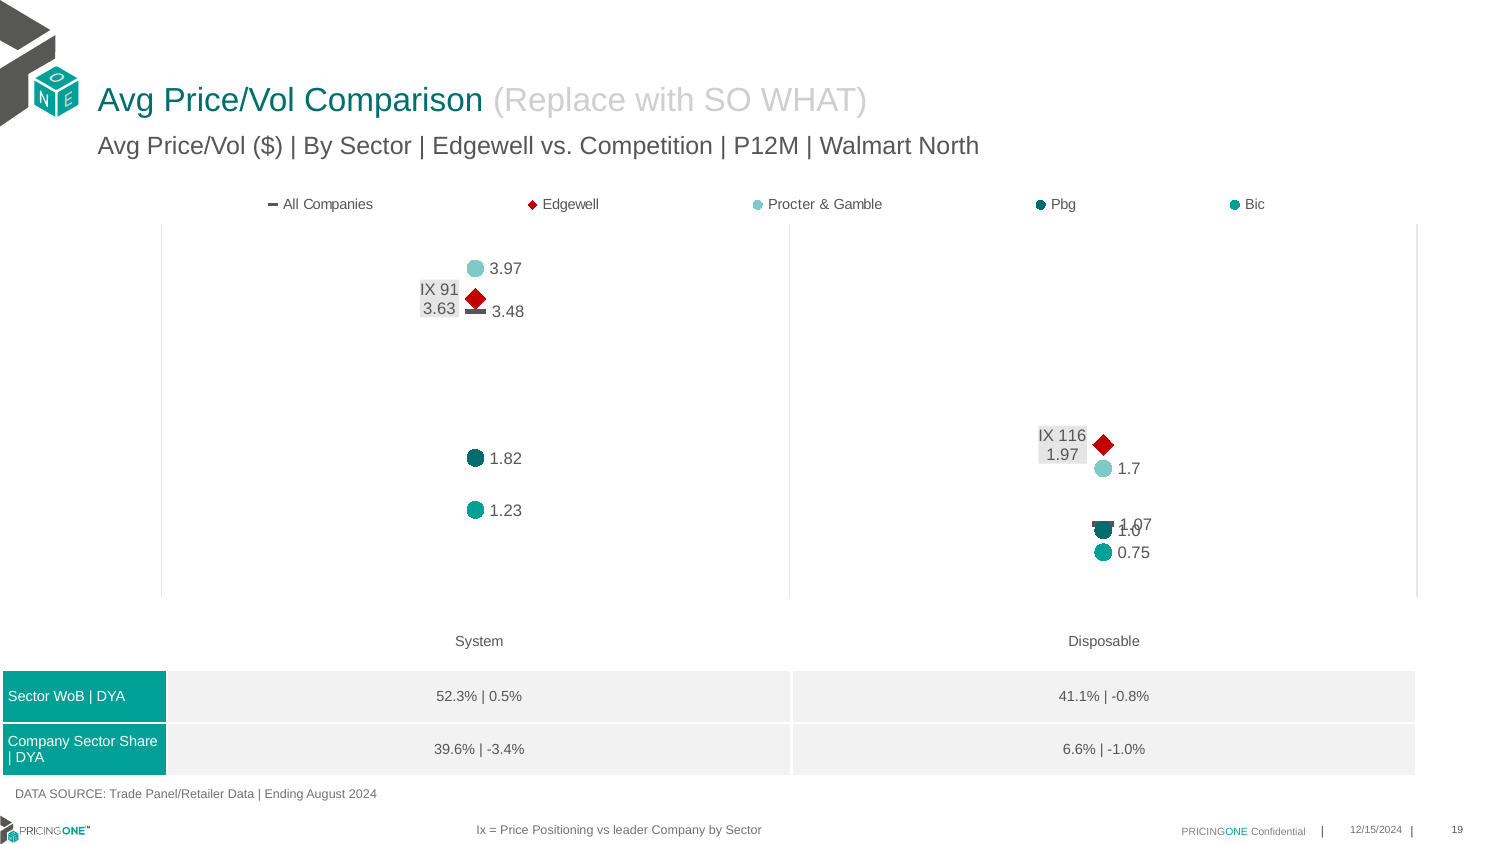

# Avg Price/Vol Comparison (Replace with SO WHAT)
Avg Price/Vol ($) | By Sector | Edgewell vs. Competition | P12M | Walmart North

### Chart

| Category | All Companies | Edgewell | Procter & Gamble | Pbg | Bic |
|---|---|---|---|---|---|
| IX 91 | 3.48 | 3.63 | 3.97 | 1.82 | 1.23 |
| IX 116 | 1.07 | 1.97 | 1.7 | 1.0 | 0.75 |
|  | System | Disposable |
| --- | --- | --- |
| Sector WoB | DYA | 52.3% | 0.5% | 41.1% | -0.8% |
| Company Sector Share | DYA | 39.6% | -3.4% | 6.6% | -1.0% |
DATA SOURCE: Trade Panel/Retailer Data | Ending August 2024
Ix = Price Positioning vs leader Company by Sector
12/15/2024
19